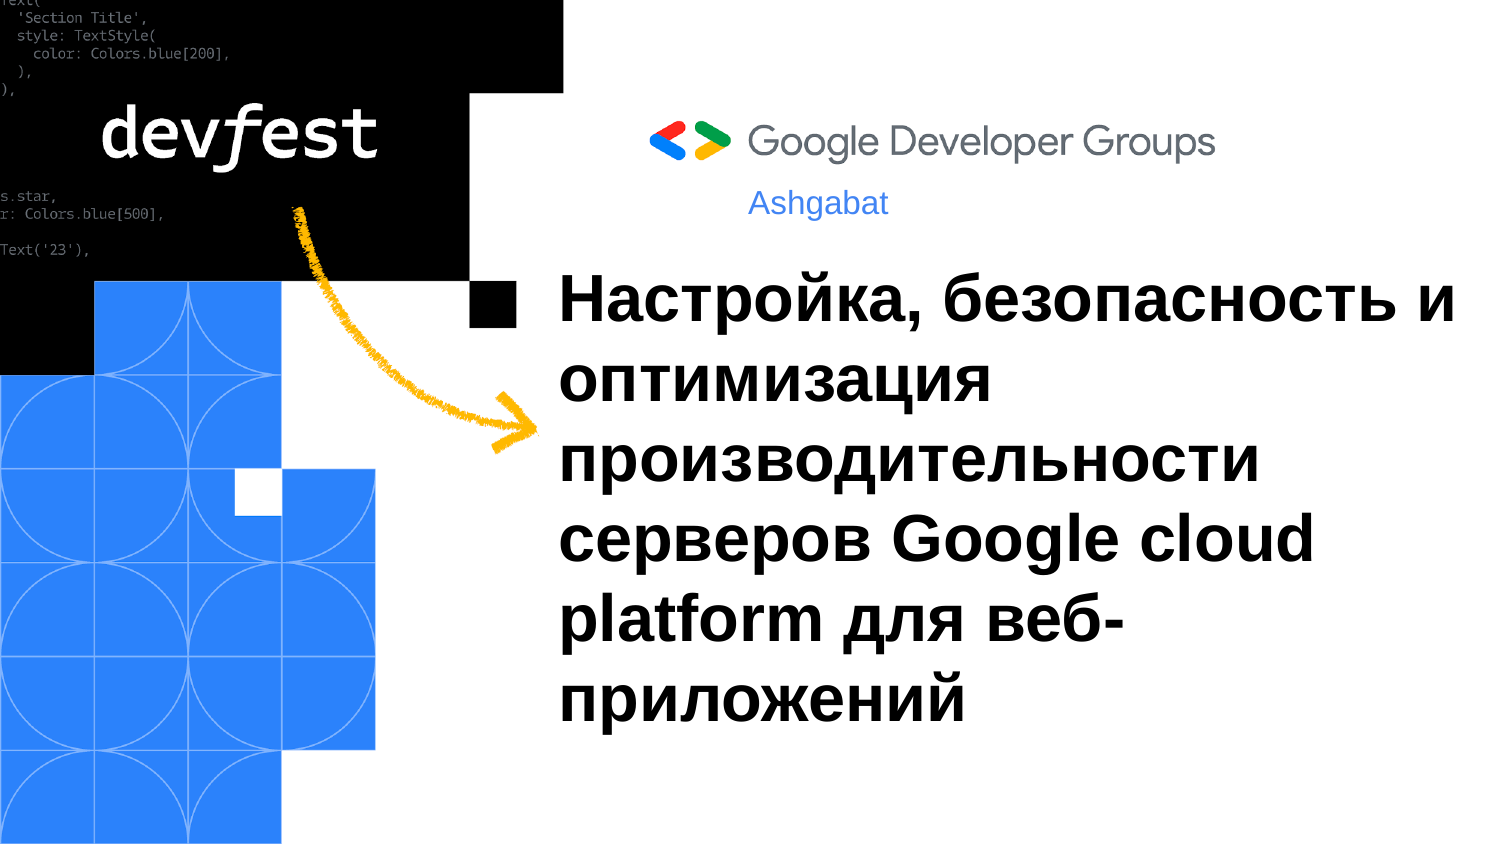

Ashgabat
# Настройка, безопасность и оптимизация производительности серверов Google cloud platform для веб-приложений